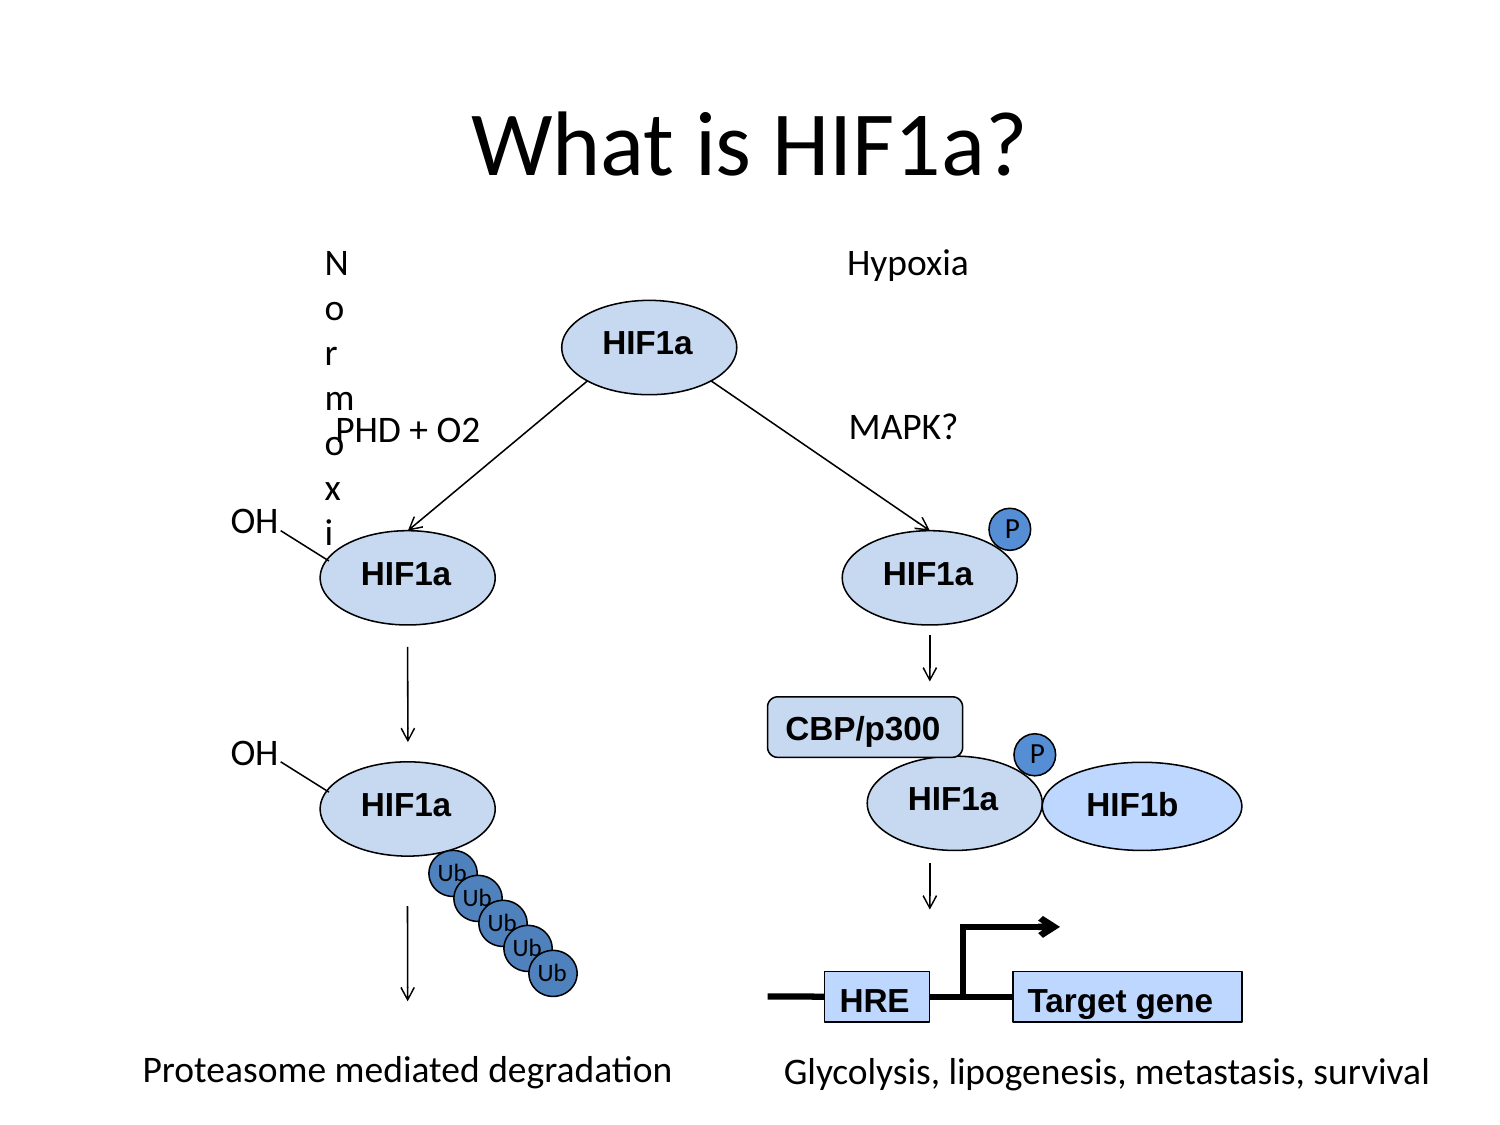

# What is HIF1a?
Normoxia
Hypoxia
HIF1a
MAPK?
PHD + O2
OH
P

HIF1a
HIF1a
CBP/p300
OH
P

HIF1a
HIF1a
HIF1b
Ub

Ub

Ub

Ub

Ub

HRE
Target gene
Proteasome mediated degradation
Glycolysis, lipogenesis, metastasis, survival